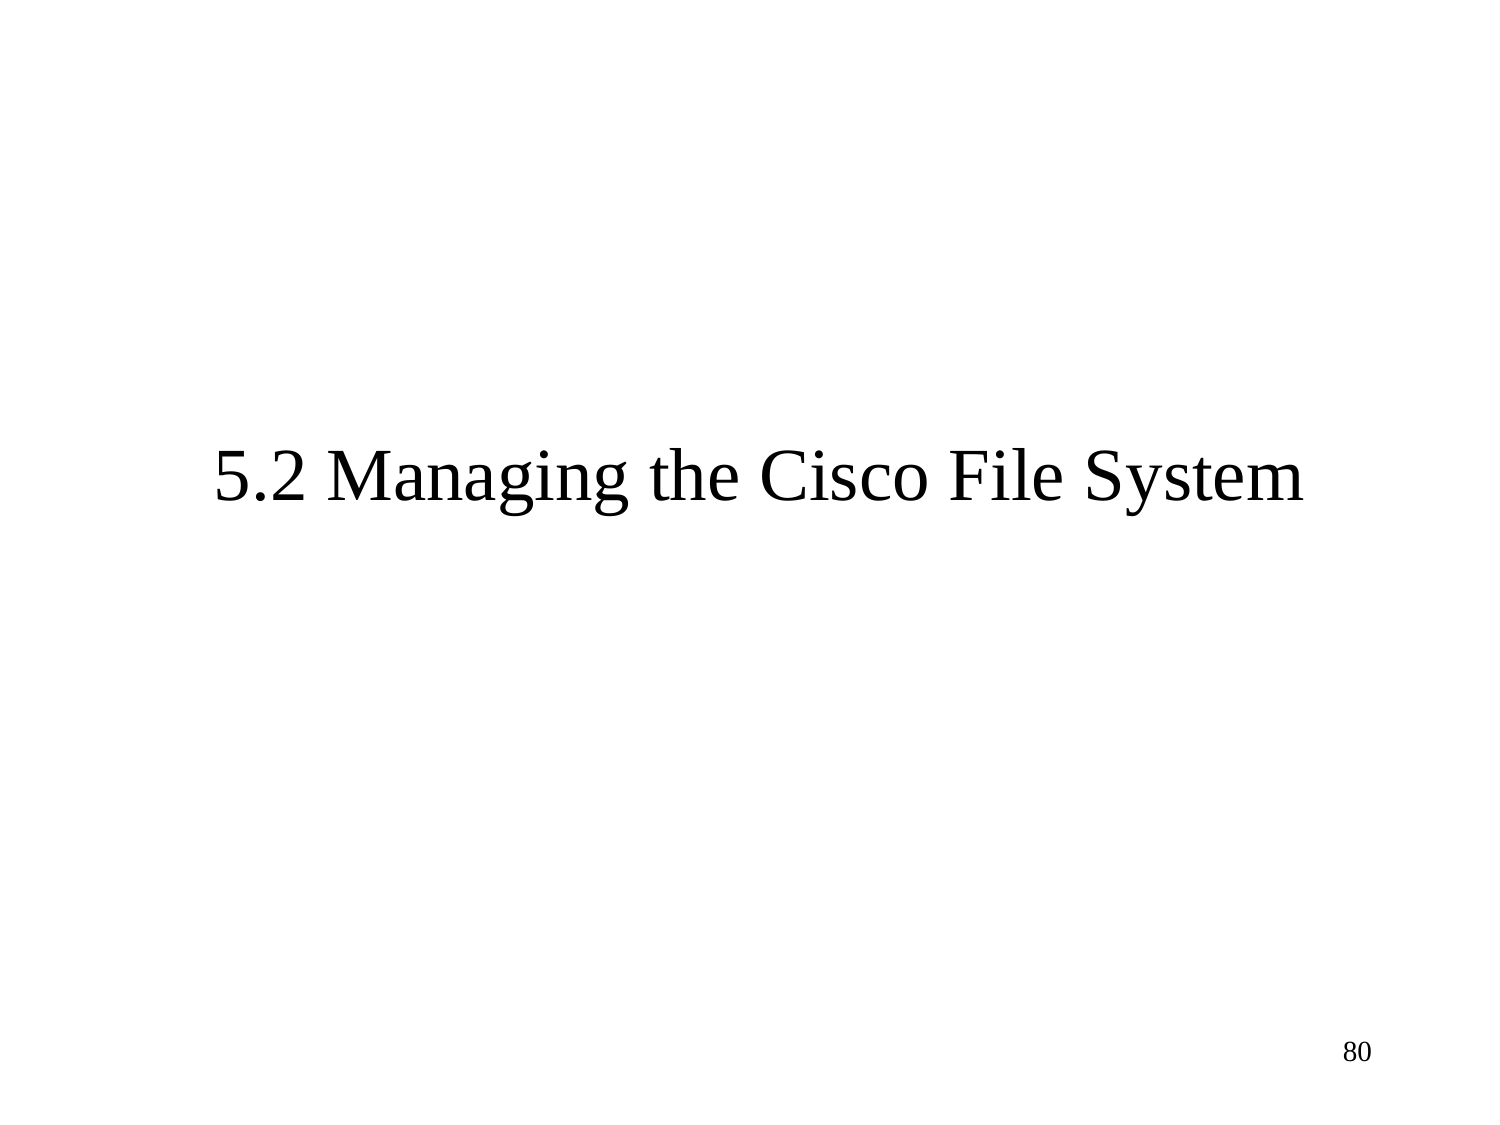

# 5.2 Managing the Cisco File System

80